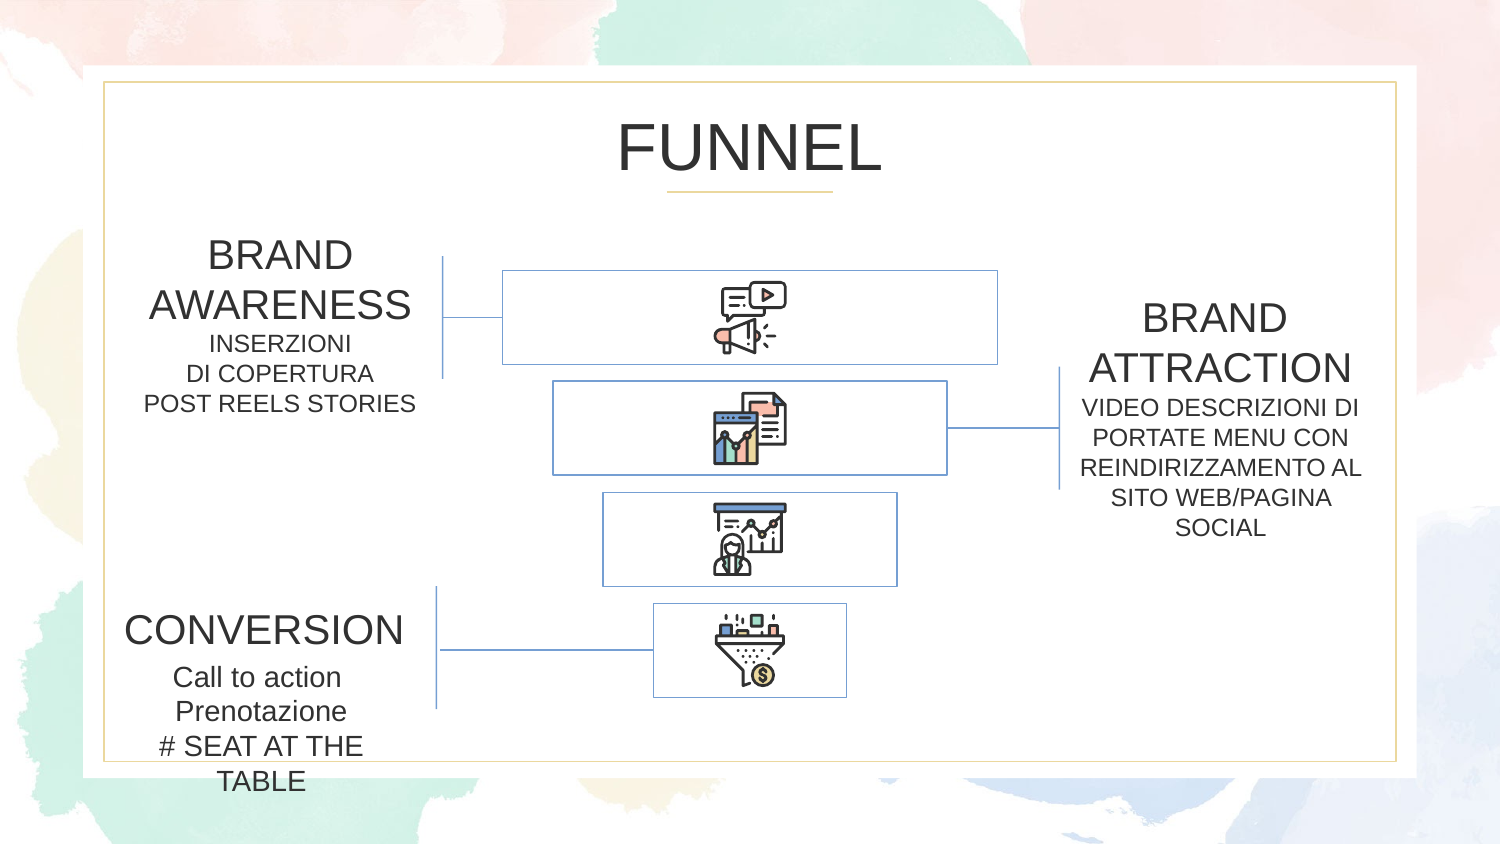

# FUNNEL
BRAND
AWARENESS
INSERZIONI
DI COPERTURA
POST REELS STORIES

BRAND
ATTRACTION
VIDEO DESCRIZIONI DI PORTATE MENU CON REINDIRIZZAMENTO AL SITO WEB/PAGINA SOCIAL

CONVERSION

Call to action
Prenotazione
# SEAT AT THE TABLE